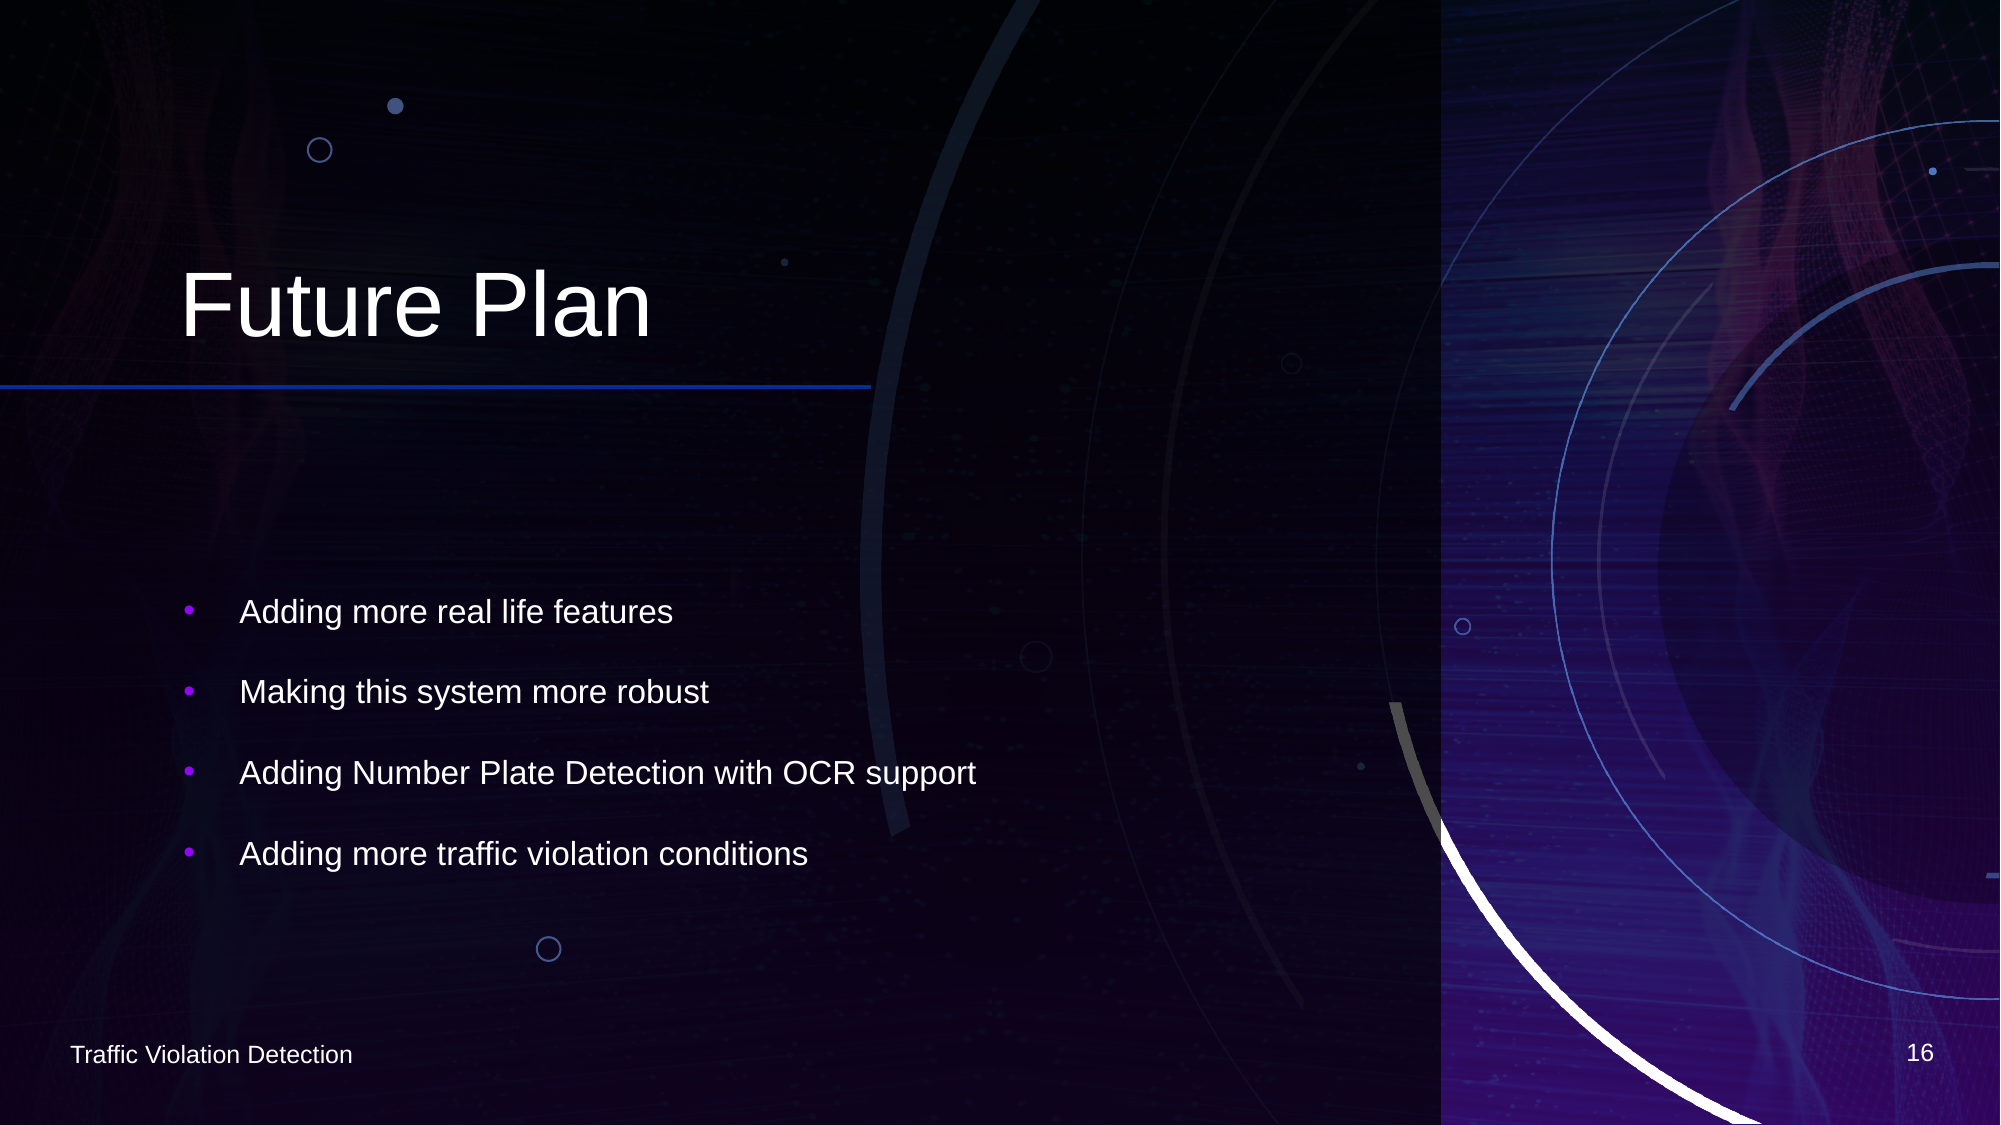

# Future Plan
 Adding more real life features
 Making this system more robust
 Adding Number Plate Detection with OCR support
 Adding more traffic violation conditions
16
Traffic Violation Detection